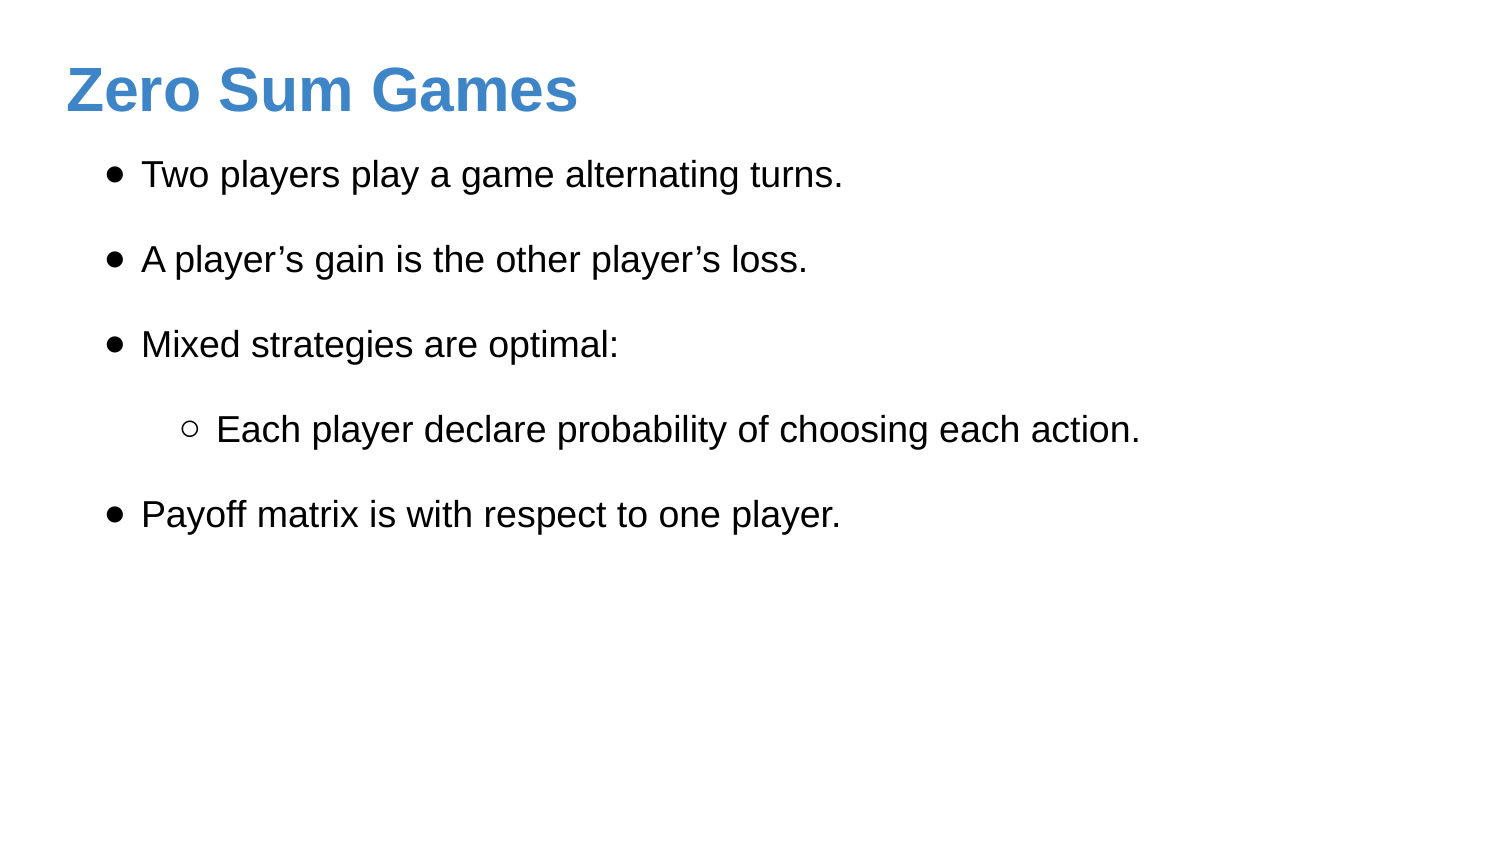

# Zero Sum Games
Two players play a game alternating turns.
A player’s gain is the other player’s loss.
Mixed strategies are optimal:
Each player declare probability of choosing each action.
Payoff matrix is with respect to one player.